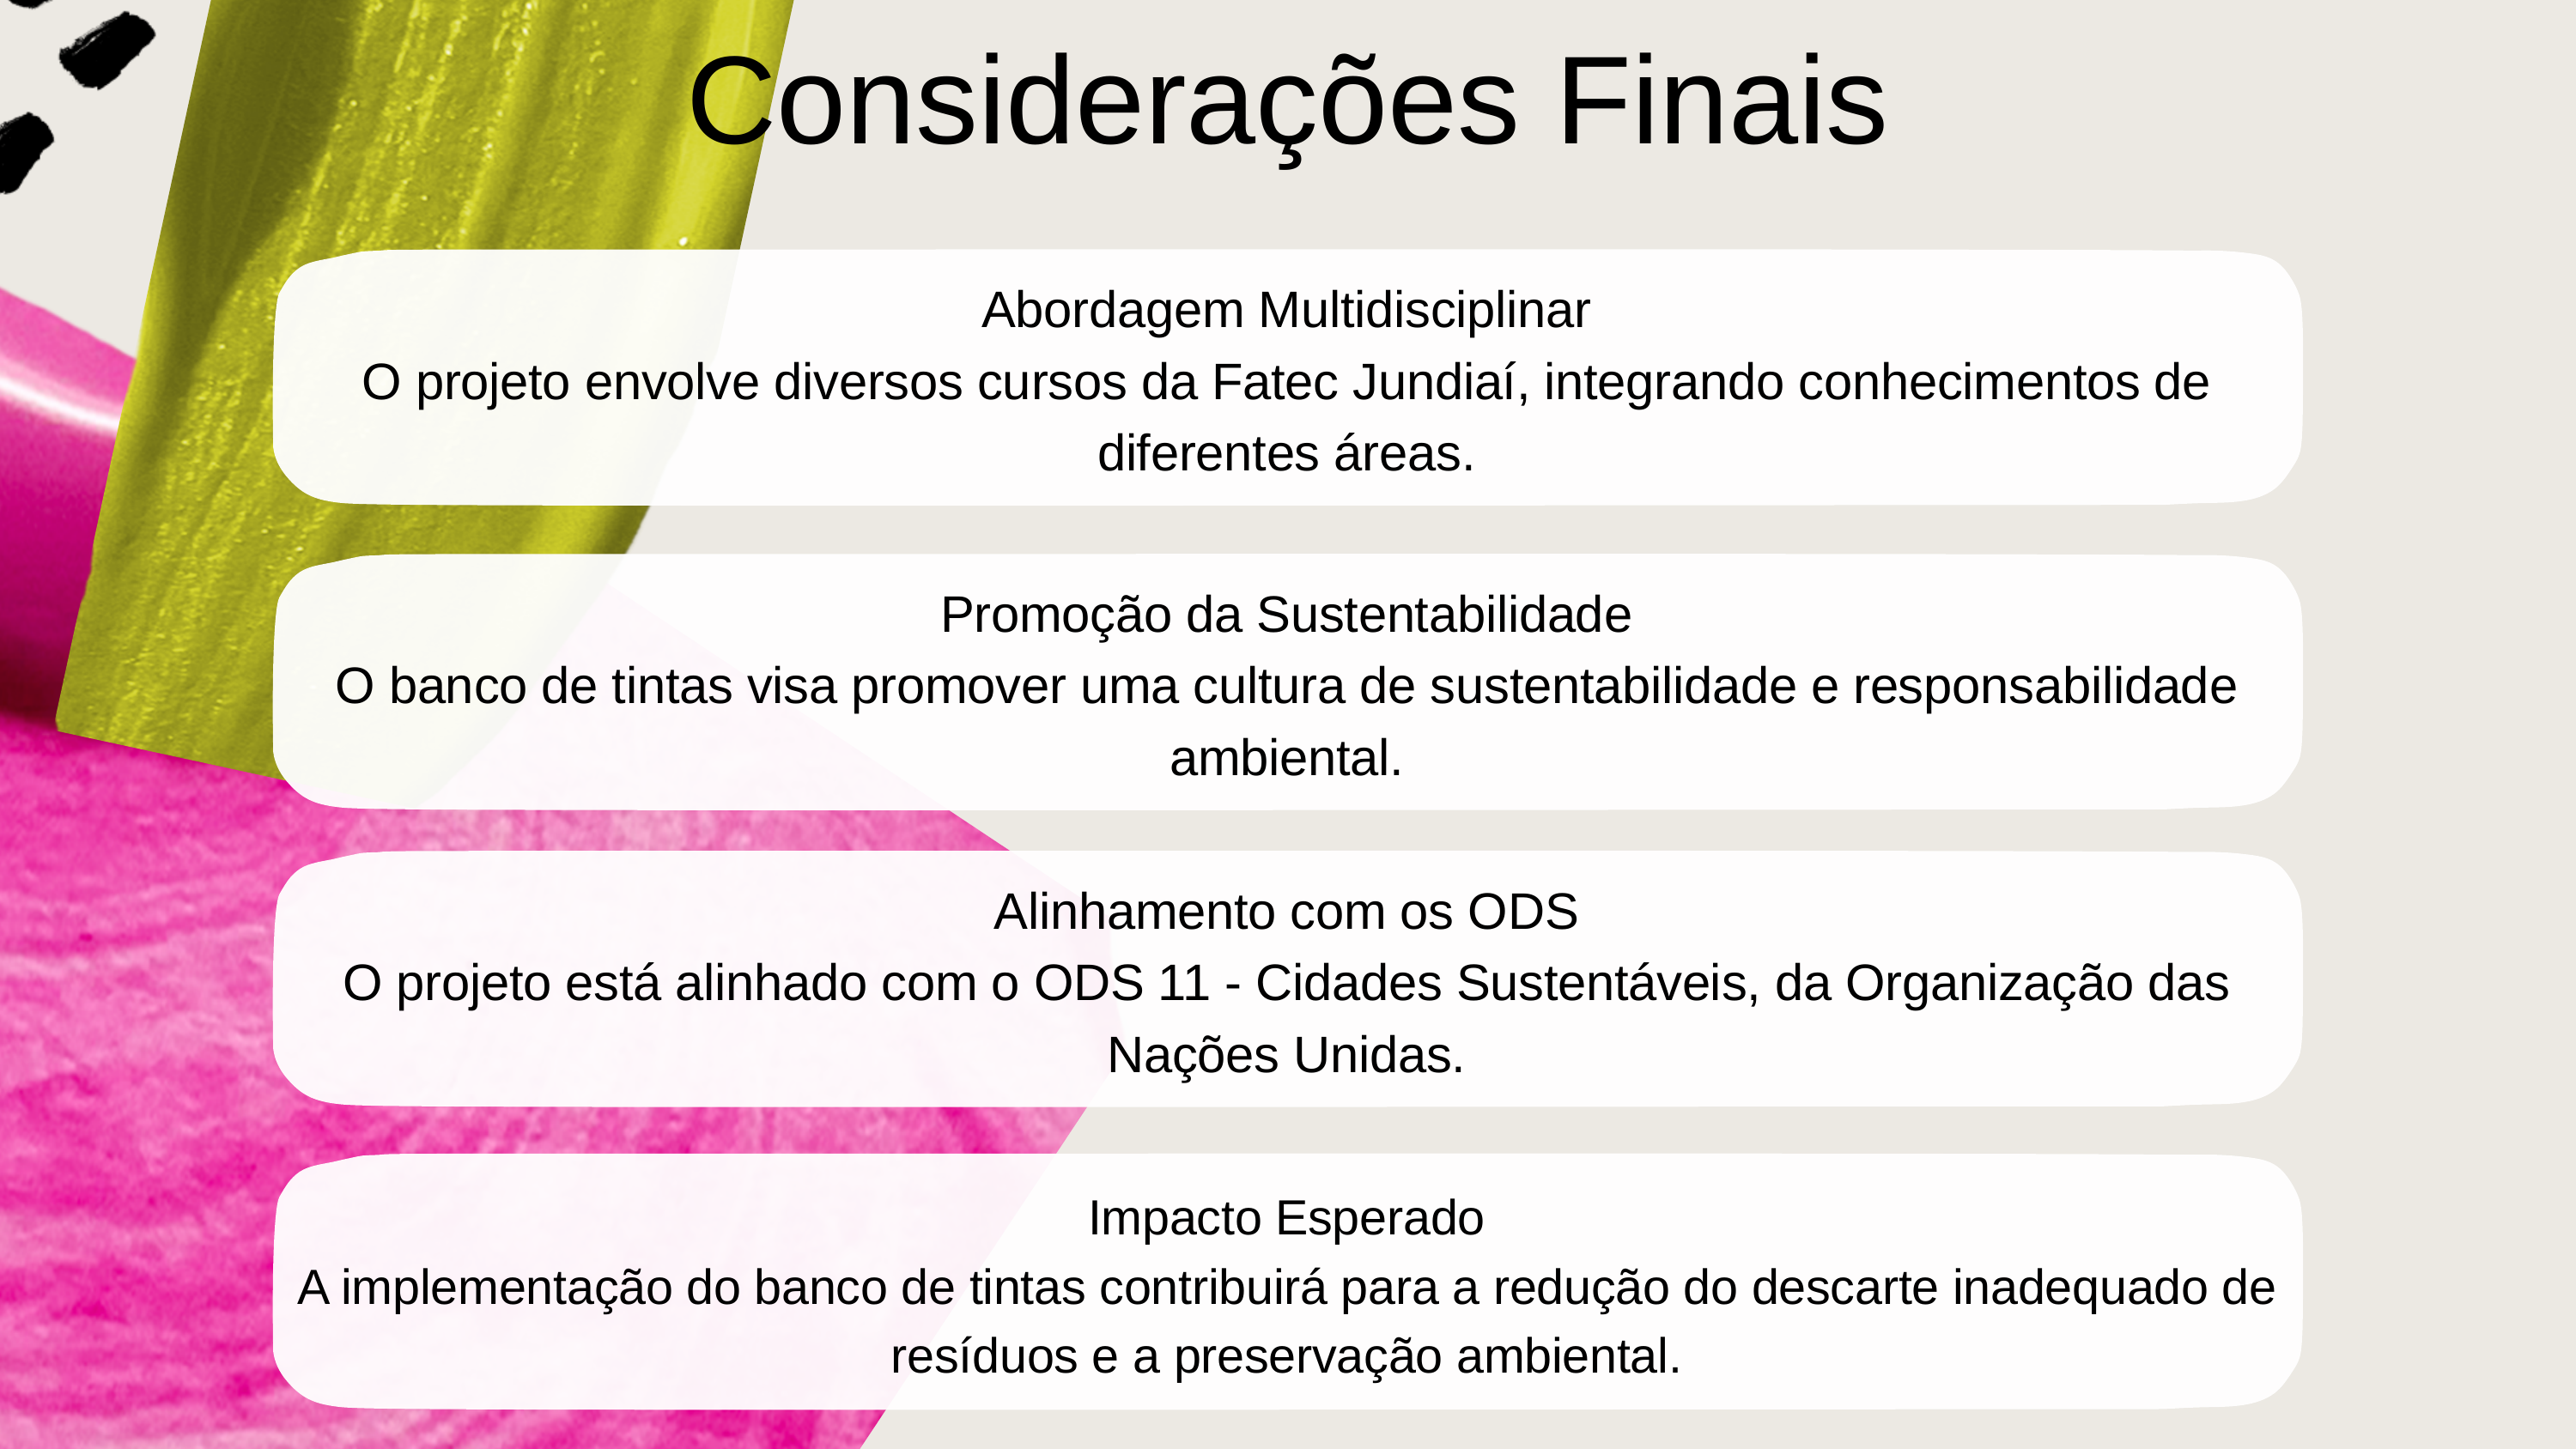

Considerações Finais

Abordagem Multidisciplinar
O projeto envolve diversos cursos da Fatec Jundiaí, integrando conhecimentos de diferentes áreas.

Promoção da Sustentabilidade
O banco de tintas visa promover uma cultura de sustentabilidade e responsabilidade ambiental.

Alinhamento com os ODS
O projeto está alinhado com o ODS 11 - Cidades Sustentáveis, da Organização das Nações Unidas.

Impacto Esperado
A implementação do banco de tintas contribuirá para a redução do descarte inadequado de resíduos e a preservação ambiental.